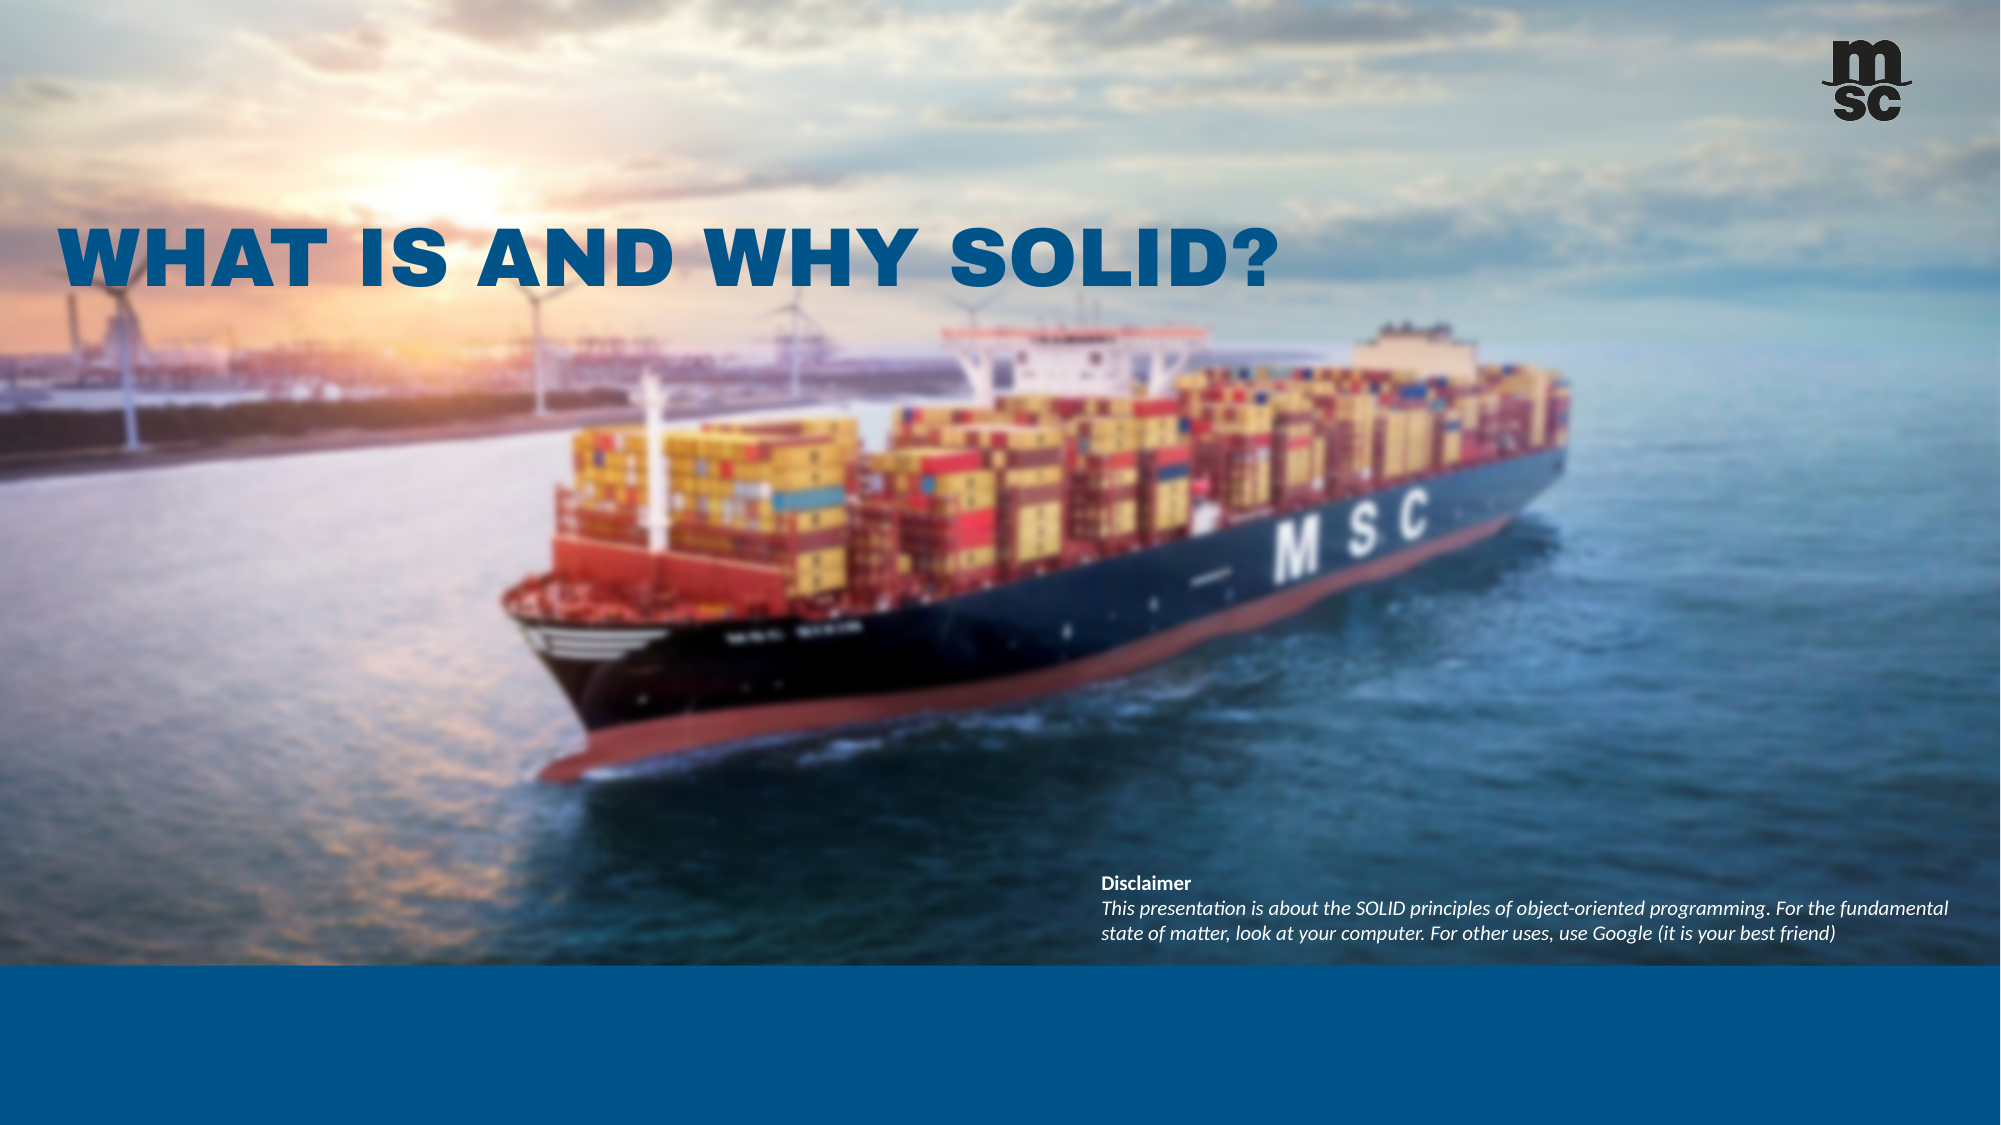

# What is and why SOLID?
Disclaimer
This presentation is about the SOLID principles of object-oriented programming. For the fundamental state of matter, look at your computer. For other uses, use Google (it is your best friend)